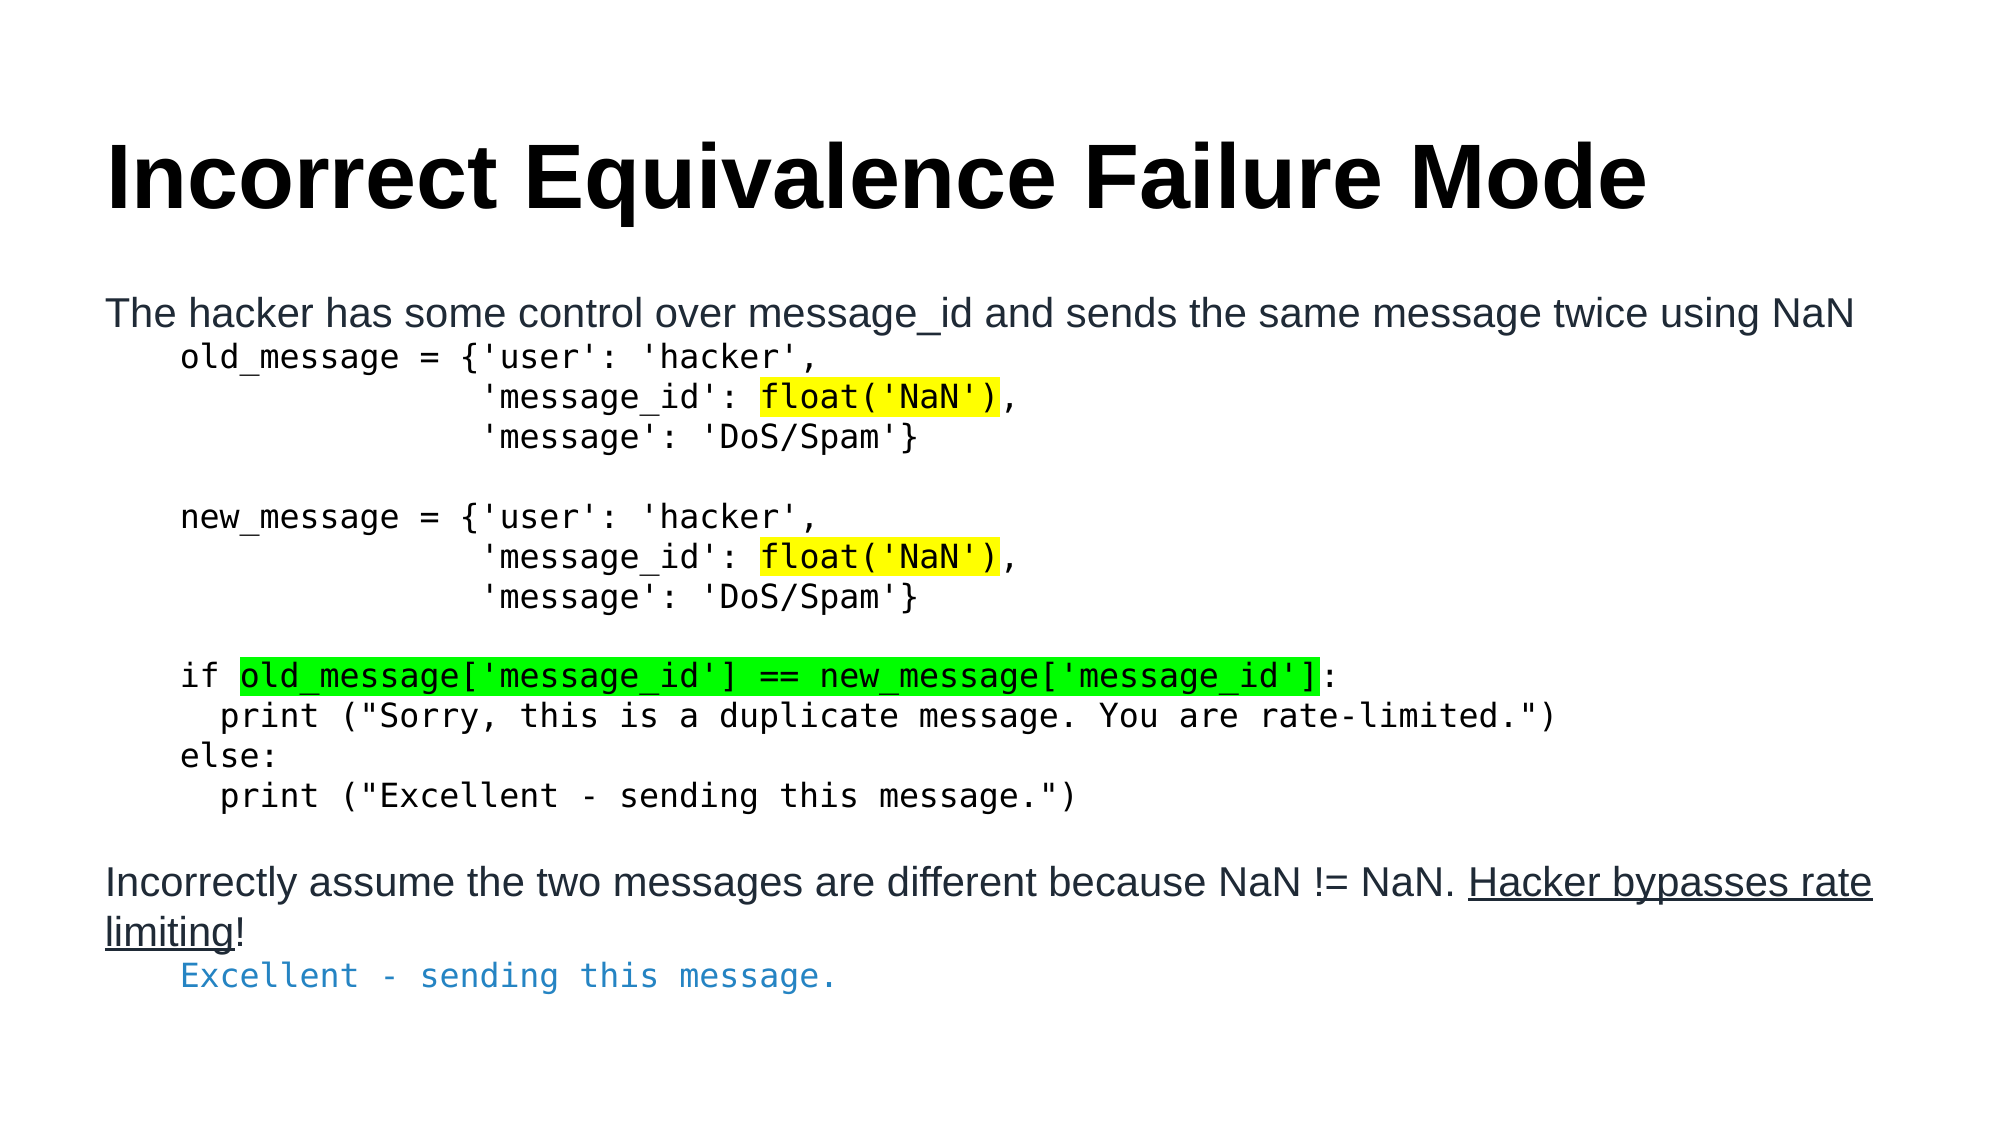

Incorrect Equivalence Failure Mode
The hacker has some control over message_id and sends the same message twice using NaN
old_message = {'user': 'hacker',
               'message_id': float('NaN'),
               'message': 'DoS/Spam'}

new_message = {'user': 'hacker',
               'message_id': float('NaN'),
               'message': 'DoS/Spam'}

if old_message['message_id'] == new_message['message_id']:
  print ("Sorry, this is a duplicate message. You are rate-limited.")
else:
  print ("Excellent - sending this message.")

Incorrectly assume the two messages are different because NaN != NaN. Hacker bypasses rate limiting!
Excellent - sending this message.